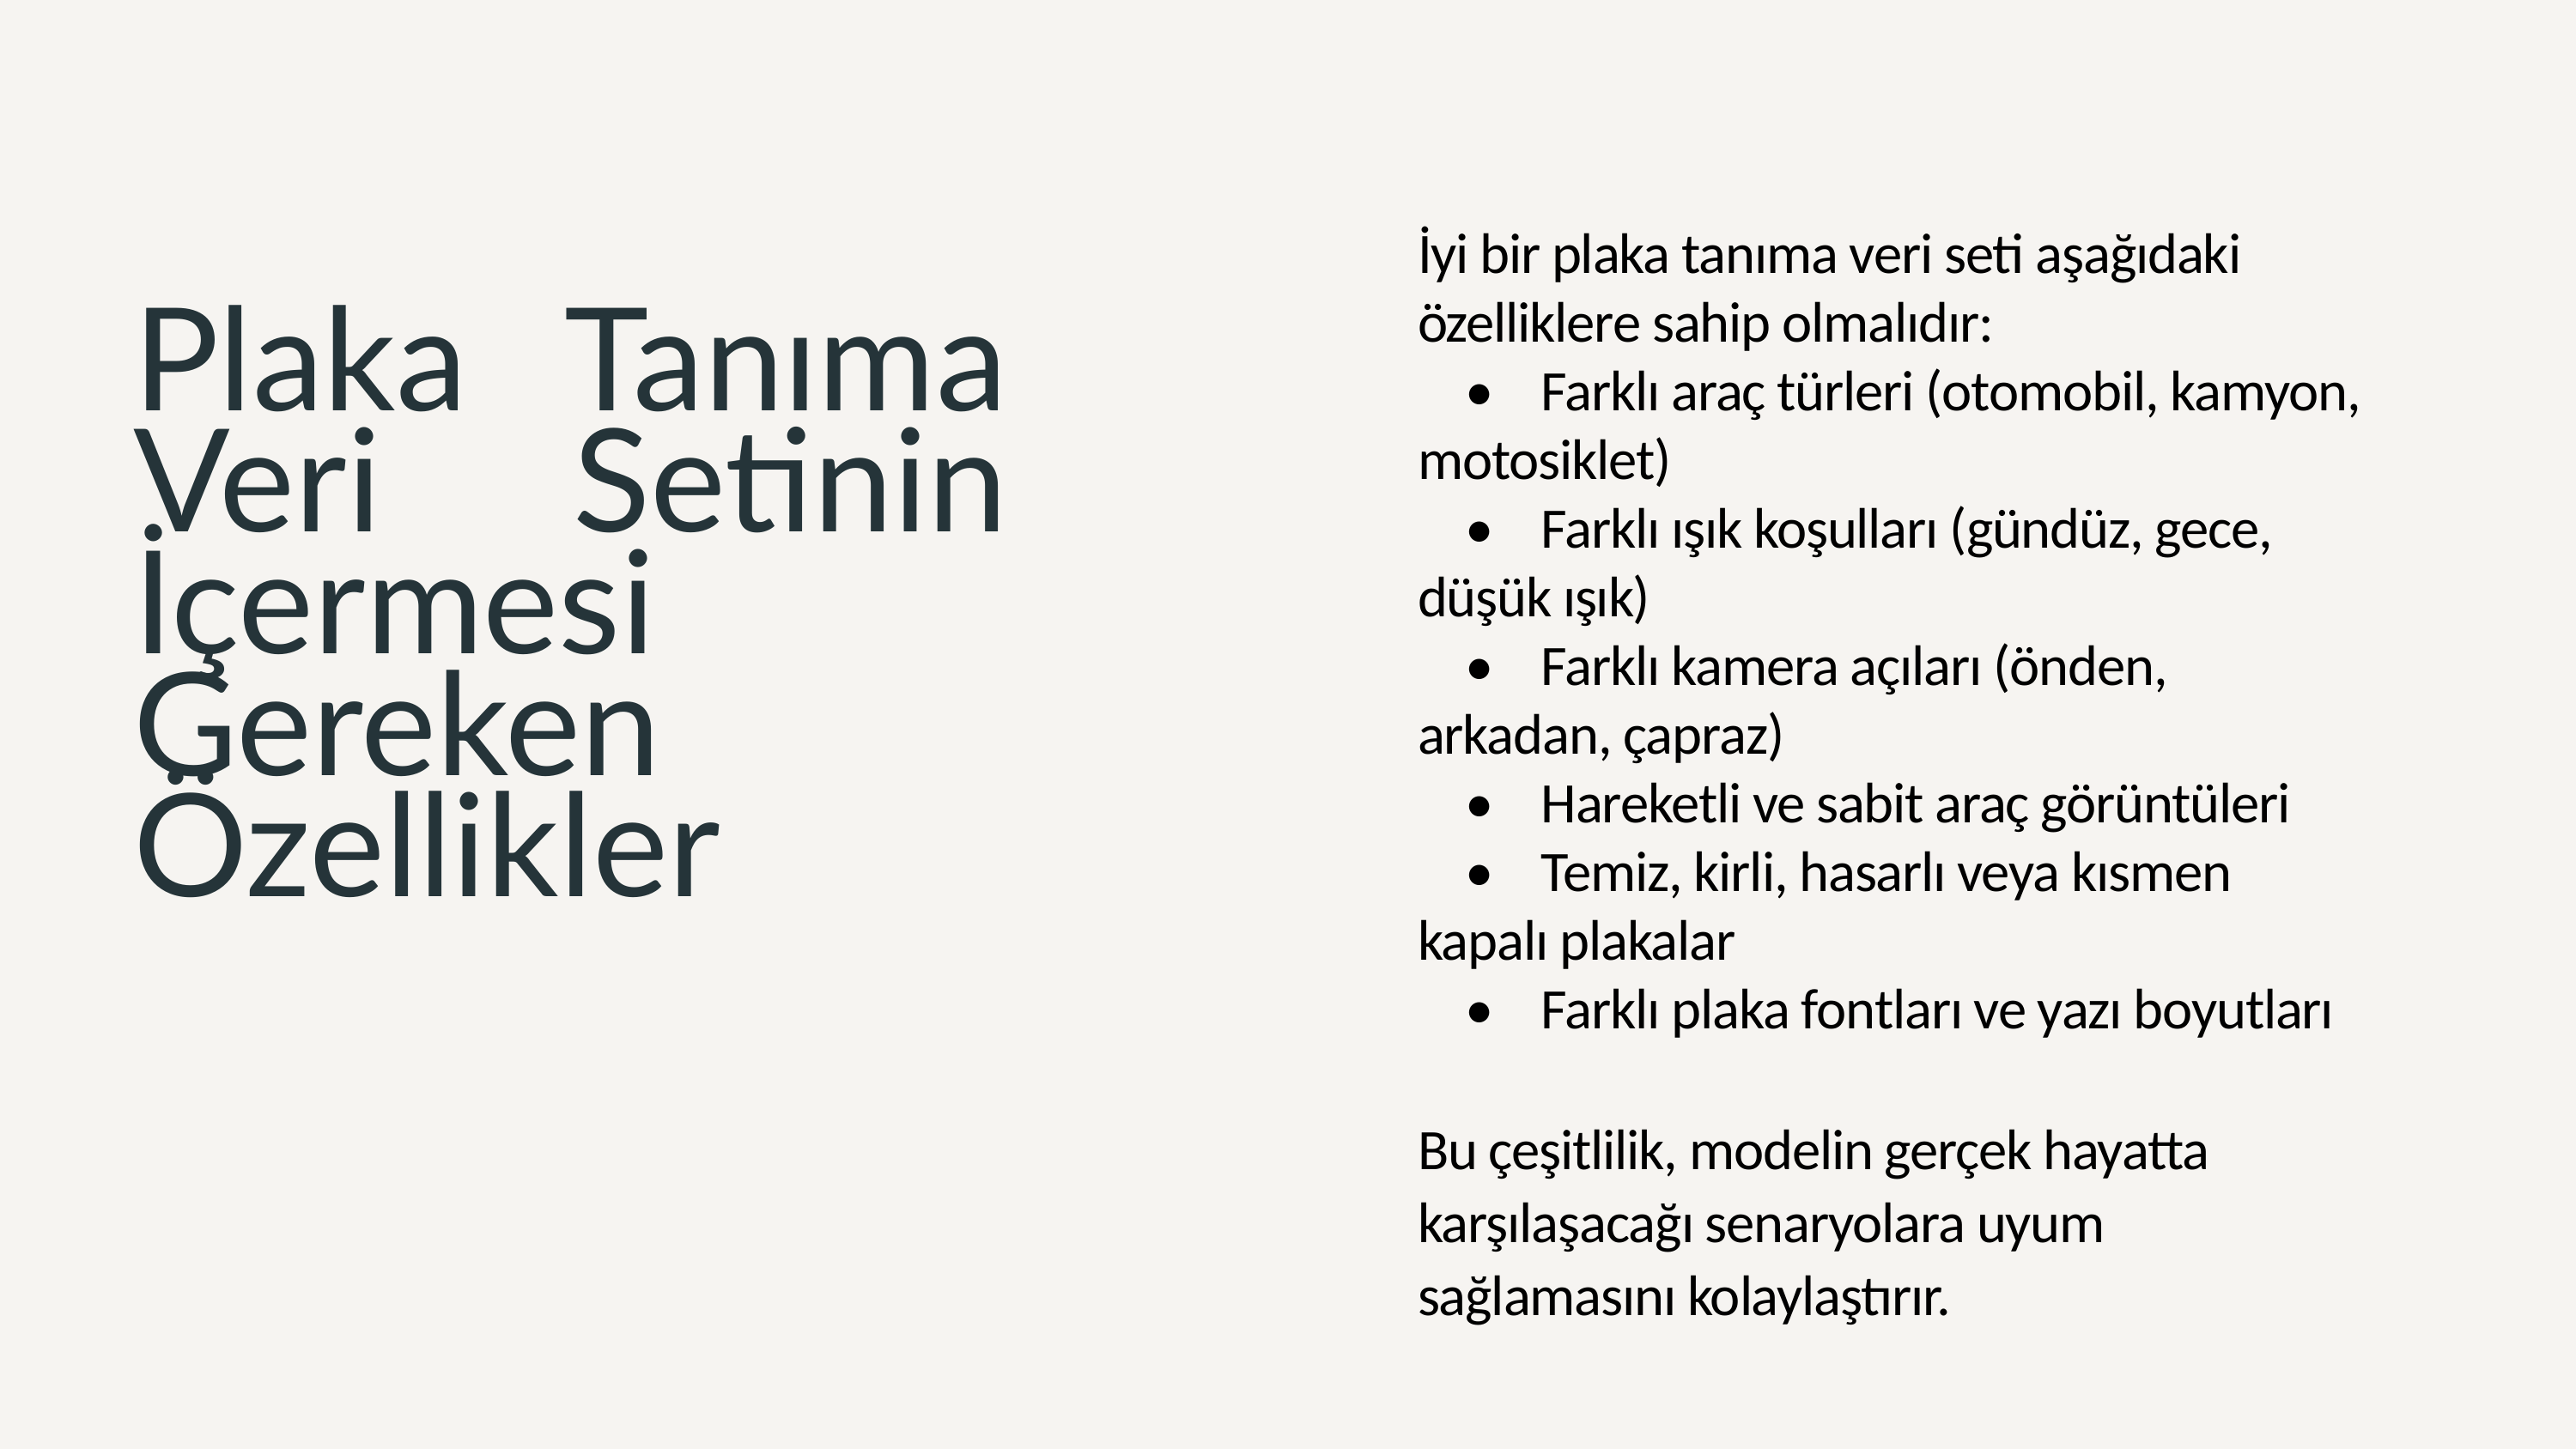

İyi bir plaka tanıma veri seti aşağıdaki özelliklere sahip olmalıdır:
    •    Farklı araç türleri (otomobil, kamyon, motosiklet)
    •    Farklı ışık koşulları (gündüz, gece, düşük ışık)
    •    Farklı kamera açıları (önden, arkadan, çapraz)
    •    Hareketli ve sabit araç görüntüleri
    •    Temiz, kirli, hasarlı veya kısmen kapalı plakalar
    •    Farklı plaka fontları ve yazı boyutları

Bu çeşitlilik, modelin gerçek hayatta karşılaşacağı senaryolara uyum sağlamasını kolaylaştırır.

Plaka Tanıma Veri Setinin İçermesi Gereken Özellikler